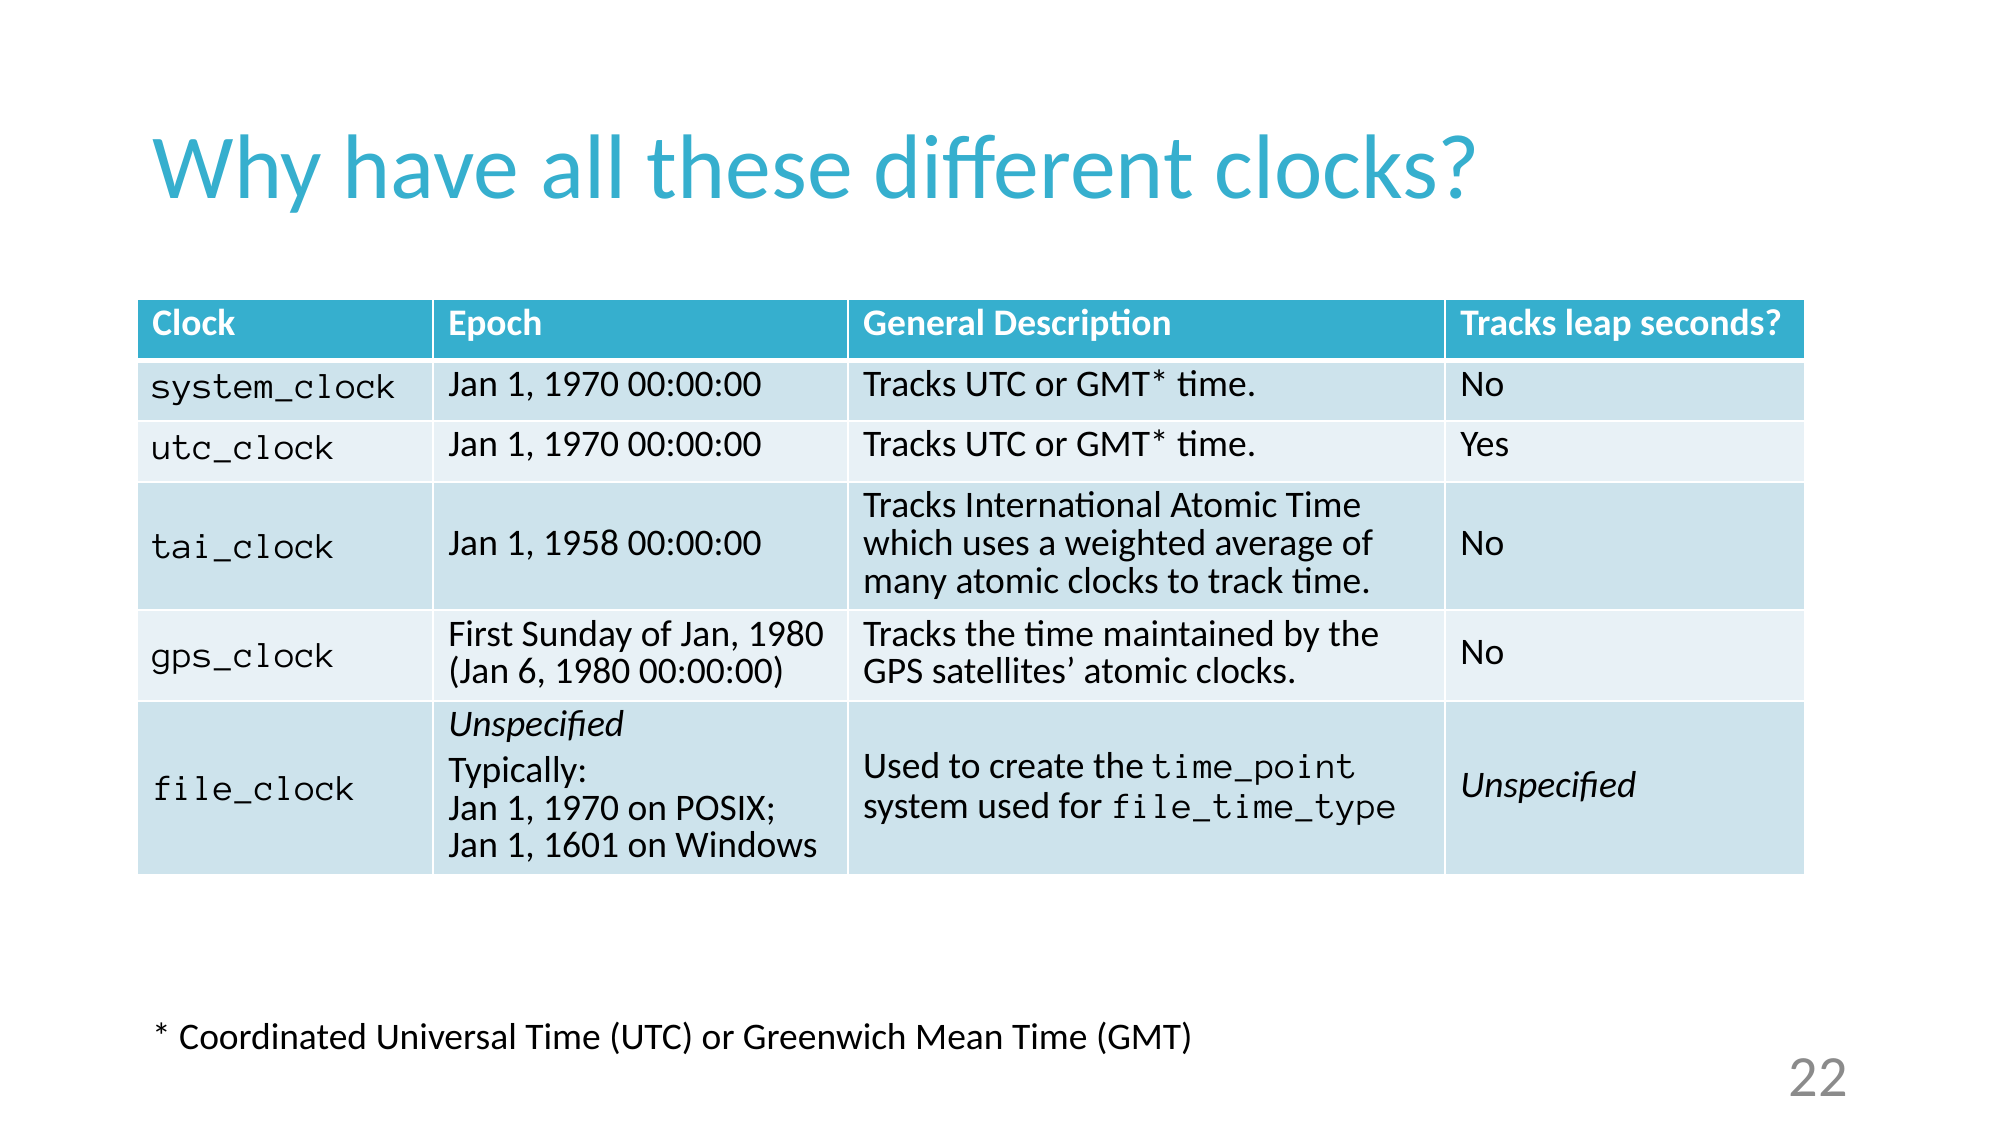

# Why have all these different clocks?
| Clock | Epoch | General Description | Tracks leap seconds? |
| --- | --- | --- | --- |
| system\_clock | Jan 1, 1970 00:00:00 | Tracks UTC or GMT\* time. | No |
| utc\_clock | Jan 1, 1970 00:00:00 | Tracks UTC or GMT\* time. | Yes |
| tai\_clock | Jan 1, 1958 00:00:00 | Tracks International Atomic Time which uses a weighted average of many atomic clocks to track time. | No |
| gps\_clock | First Sunday of Jan, 1980 (Jan 6, 1980 00:00:00) | Tracks the time maintained by the GPS satellites’ atomic clocks. | No |
| file\_clock | Unspecified Typically: Jan 1, 1970 on POSIX; Jan 1, 1601 on Windows | Used to create the time\_point system used for file\_time\_type | Unspecified |
* Coordinated Universal Time (UTC) or Greenwich Mean Time (GMT)
22